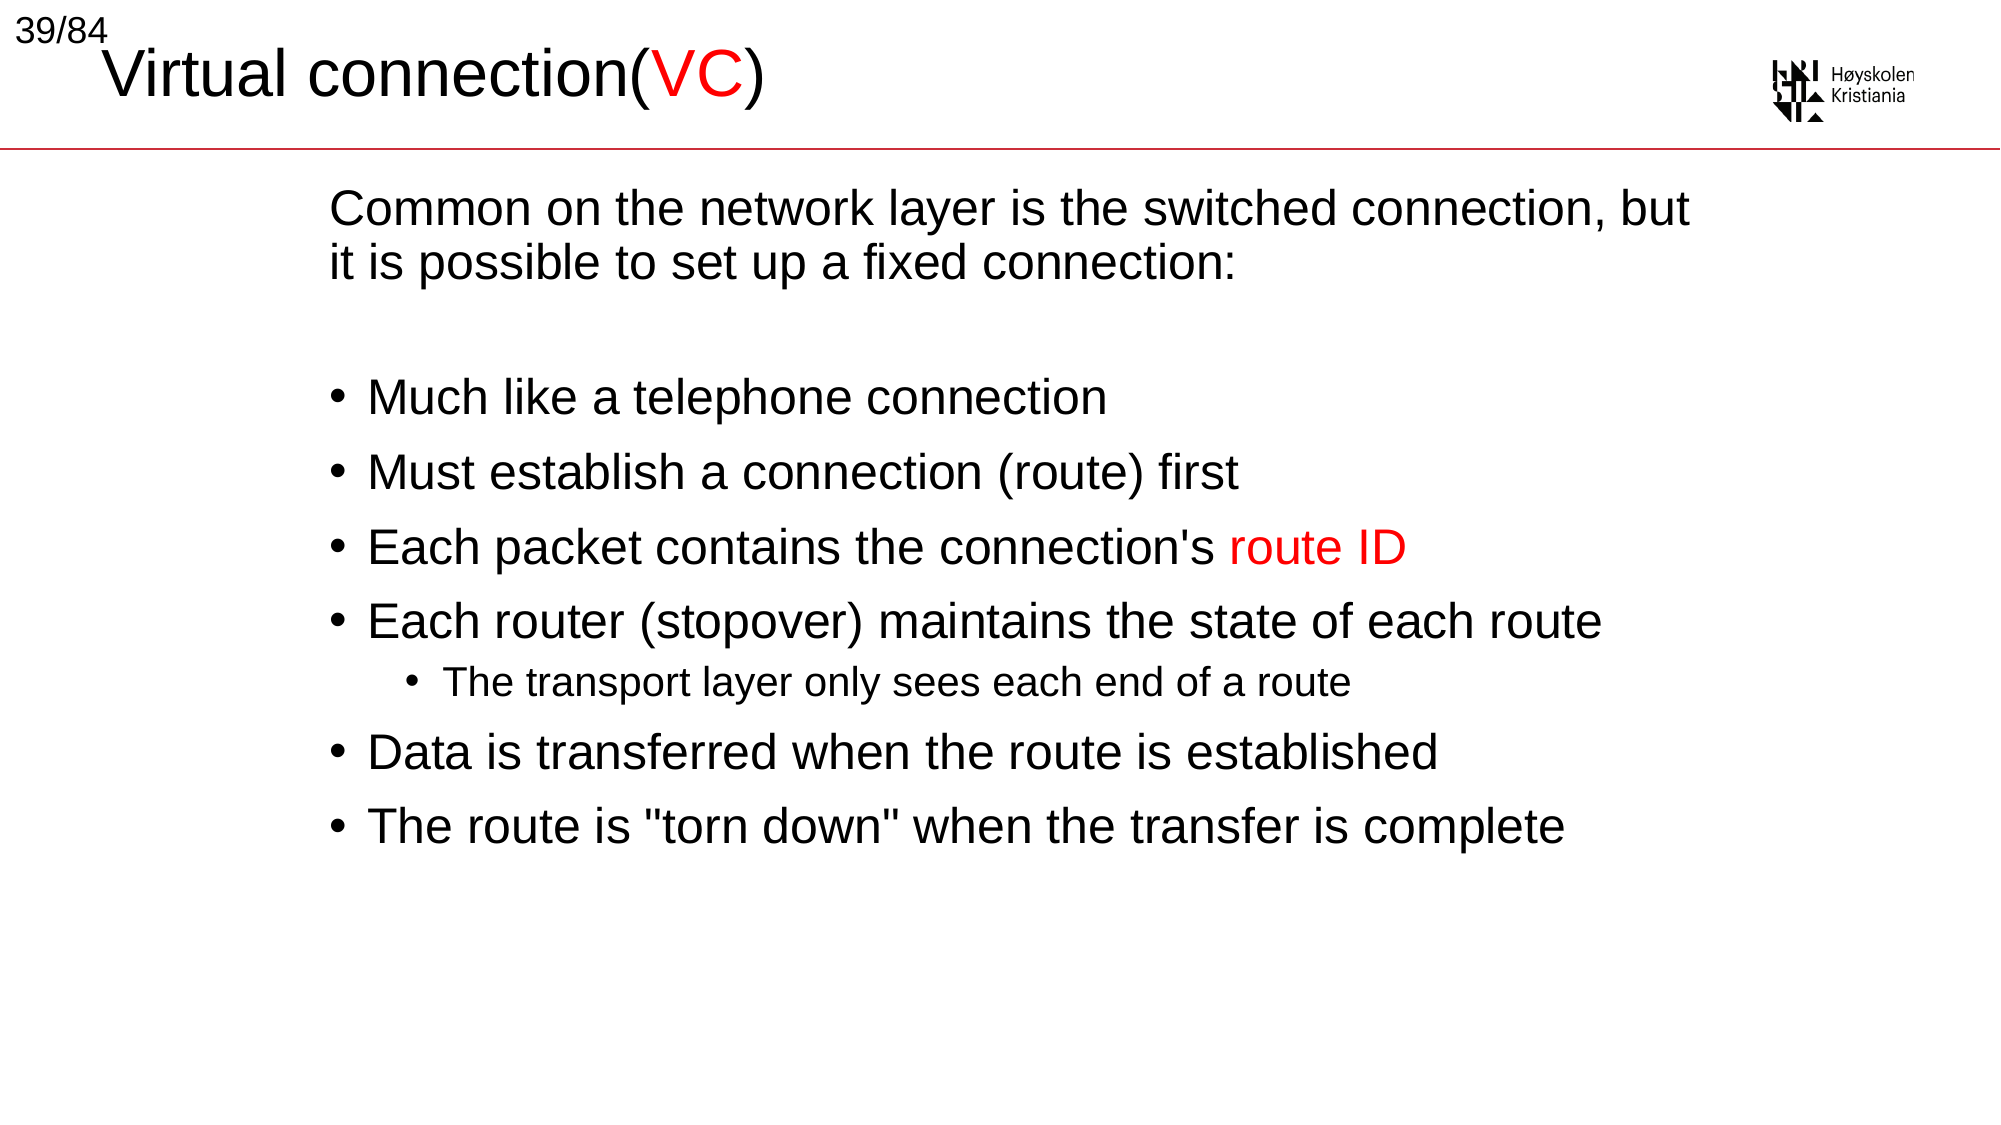

39/84
# Virtual connection(VC)
Common on the network layer is the switched connection, but it is possible to set up a fixed connection:
Much like a telephone connection
Must establish a connection (route) first
Each packet contains the connection's route ID
Each router (stopover) maintains the state of each route
The transport layer only sees each end of a route
Data is transferred when the route is established
The route is "torn down" when the transfer is complete